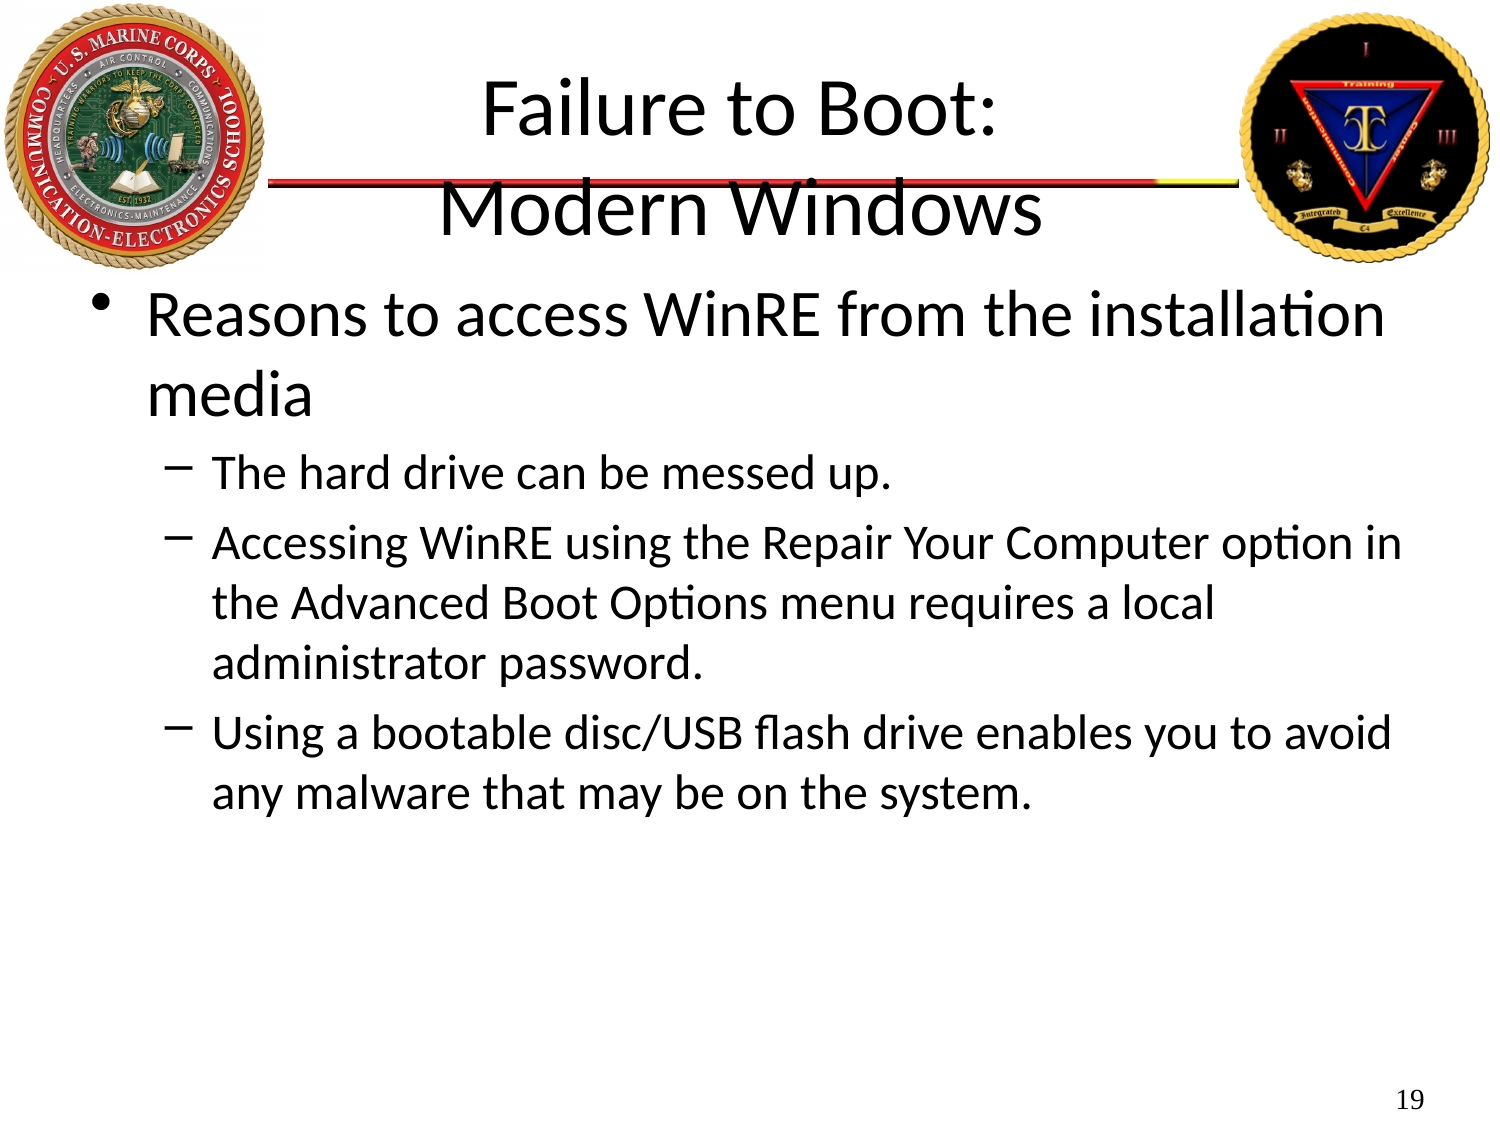

# Failure to Boot: Modern Windows
Reasons to access WinRE from the installation media
The hard drive can be messed up.
Accessing WinRE using the Repair Your Computer option in the Advanced Boot Options menu requires a local administrator password.
Using a bootable disc/USB flash drive enables you to avoid any malware that may be on the system.